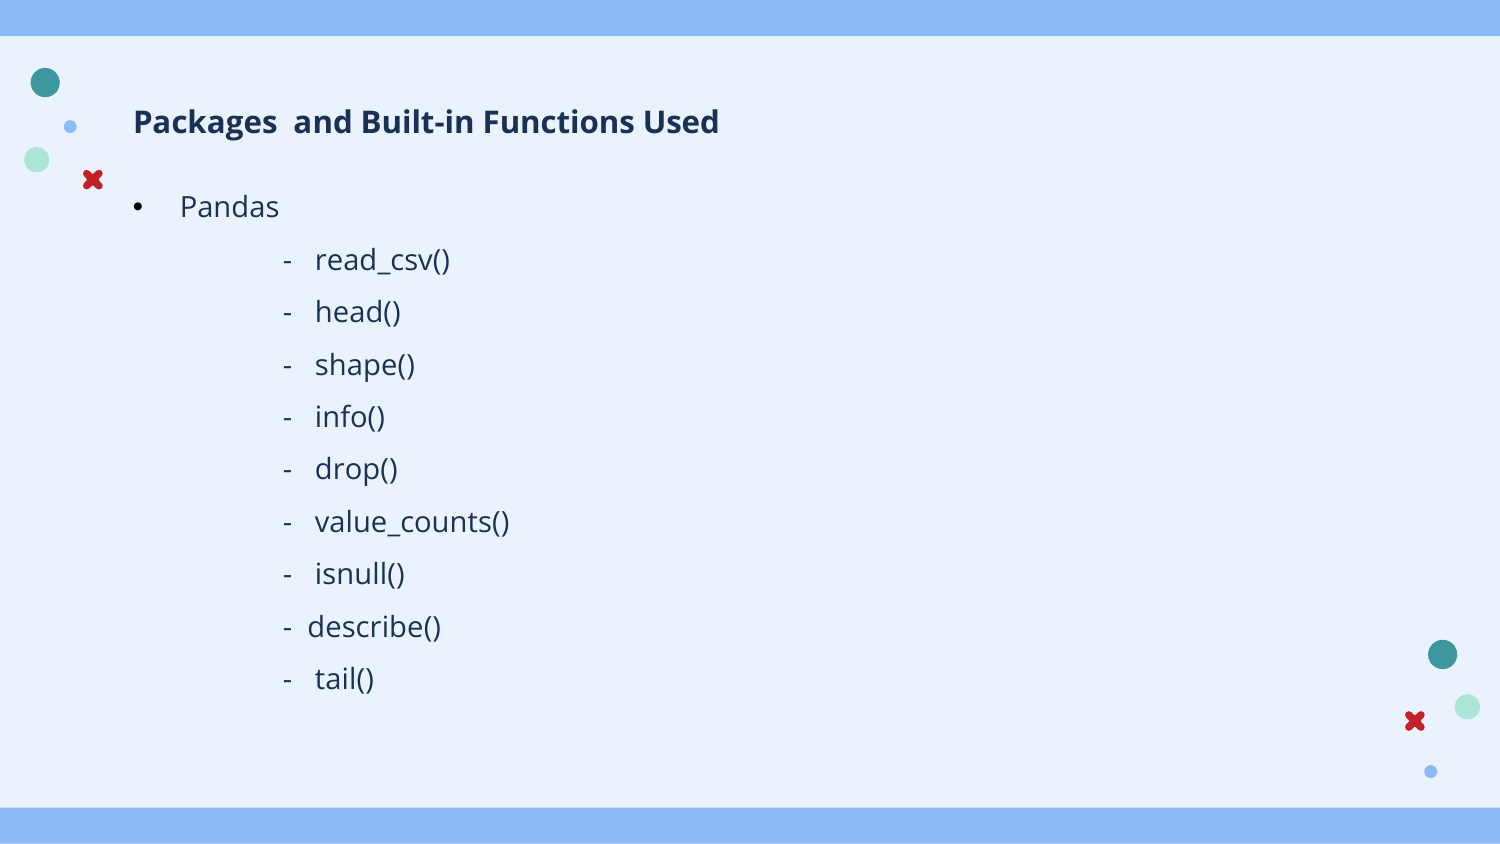

# Packages  and Built-in Functions Used
Pandas
	-   read_csv()
	-   head()
	-   shape()
	-   info()
	-   drop()
	-   value_counts()
	-   isnull()
	-  describe()
	-   tail()